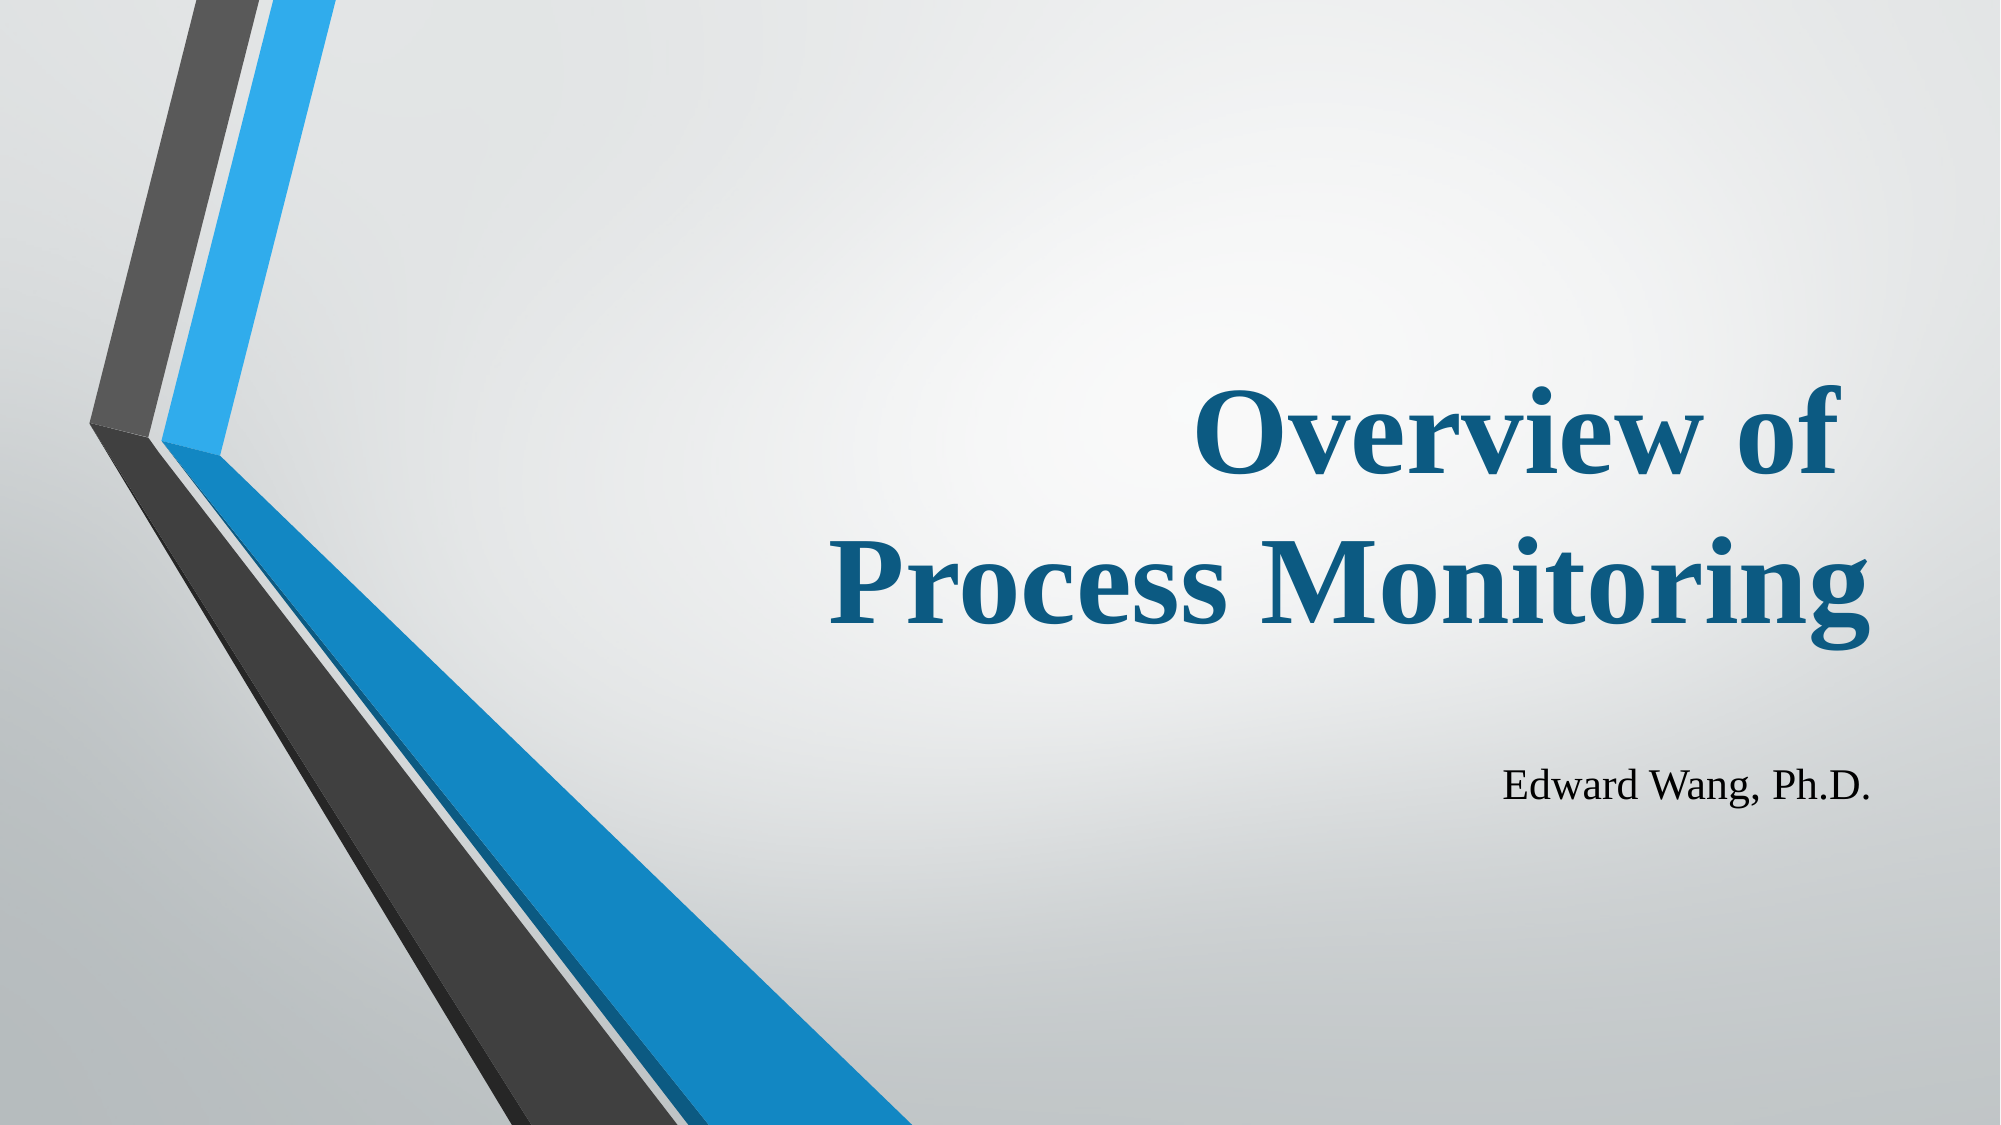

# Overview of Process Monitoring
Edward Wang, Ph.D.